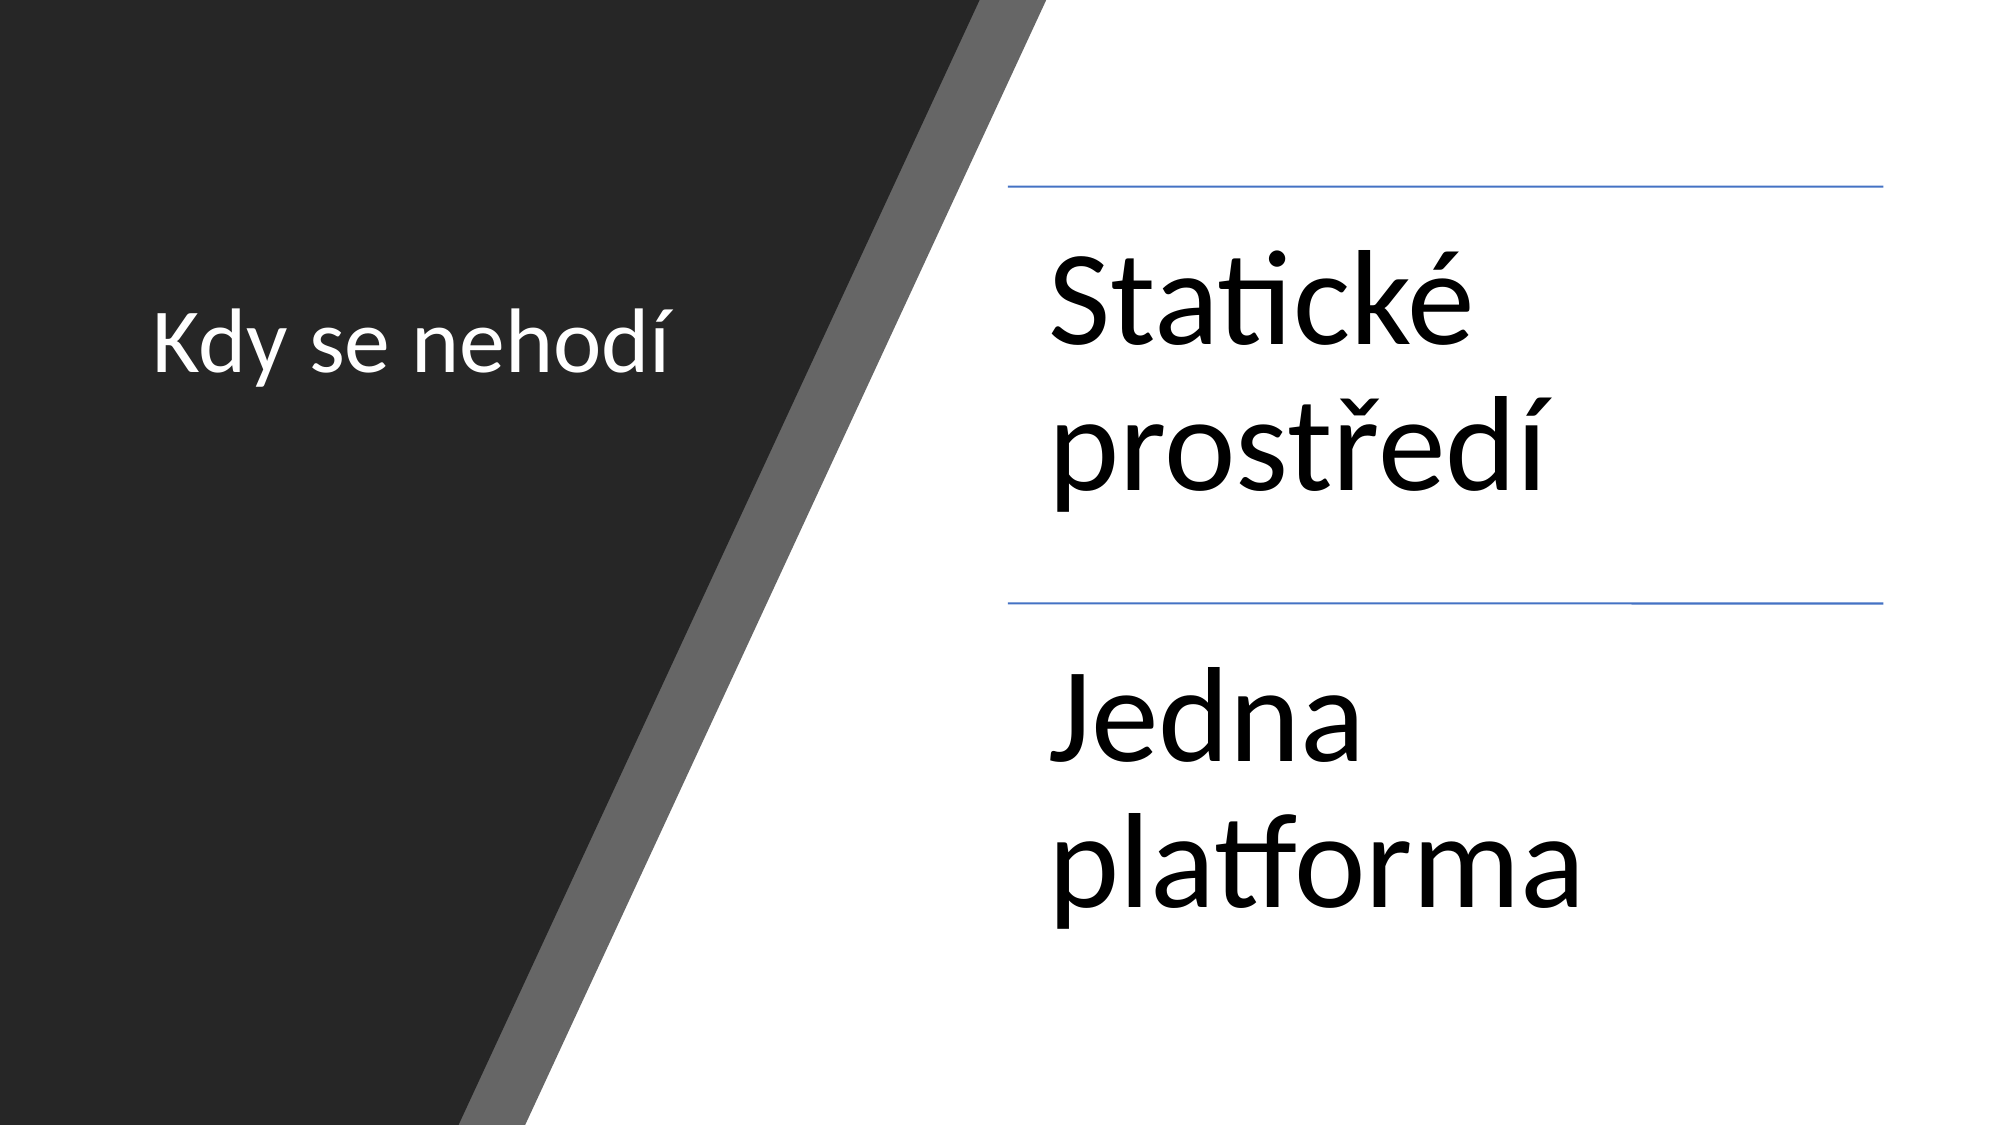

# Kdy se nehodí
Statické prostředí
Jedna platforma